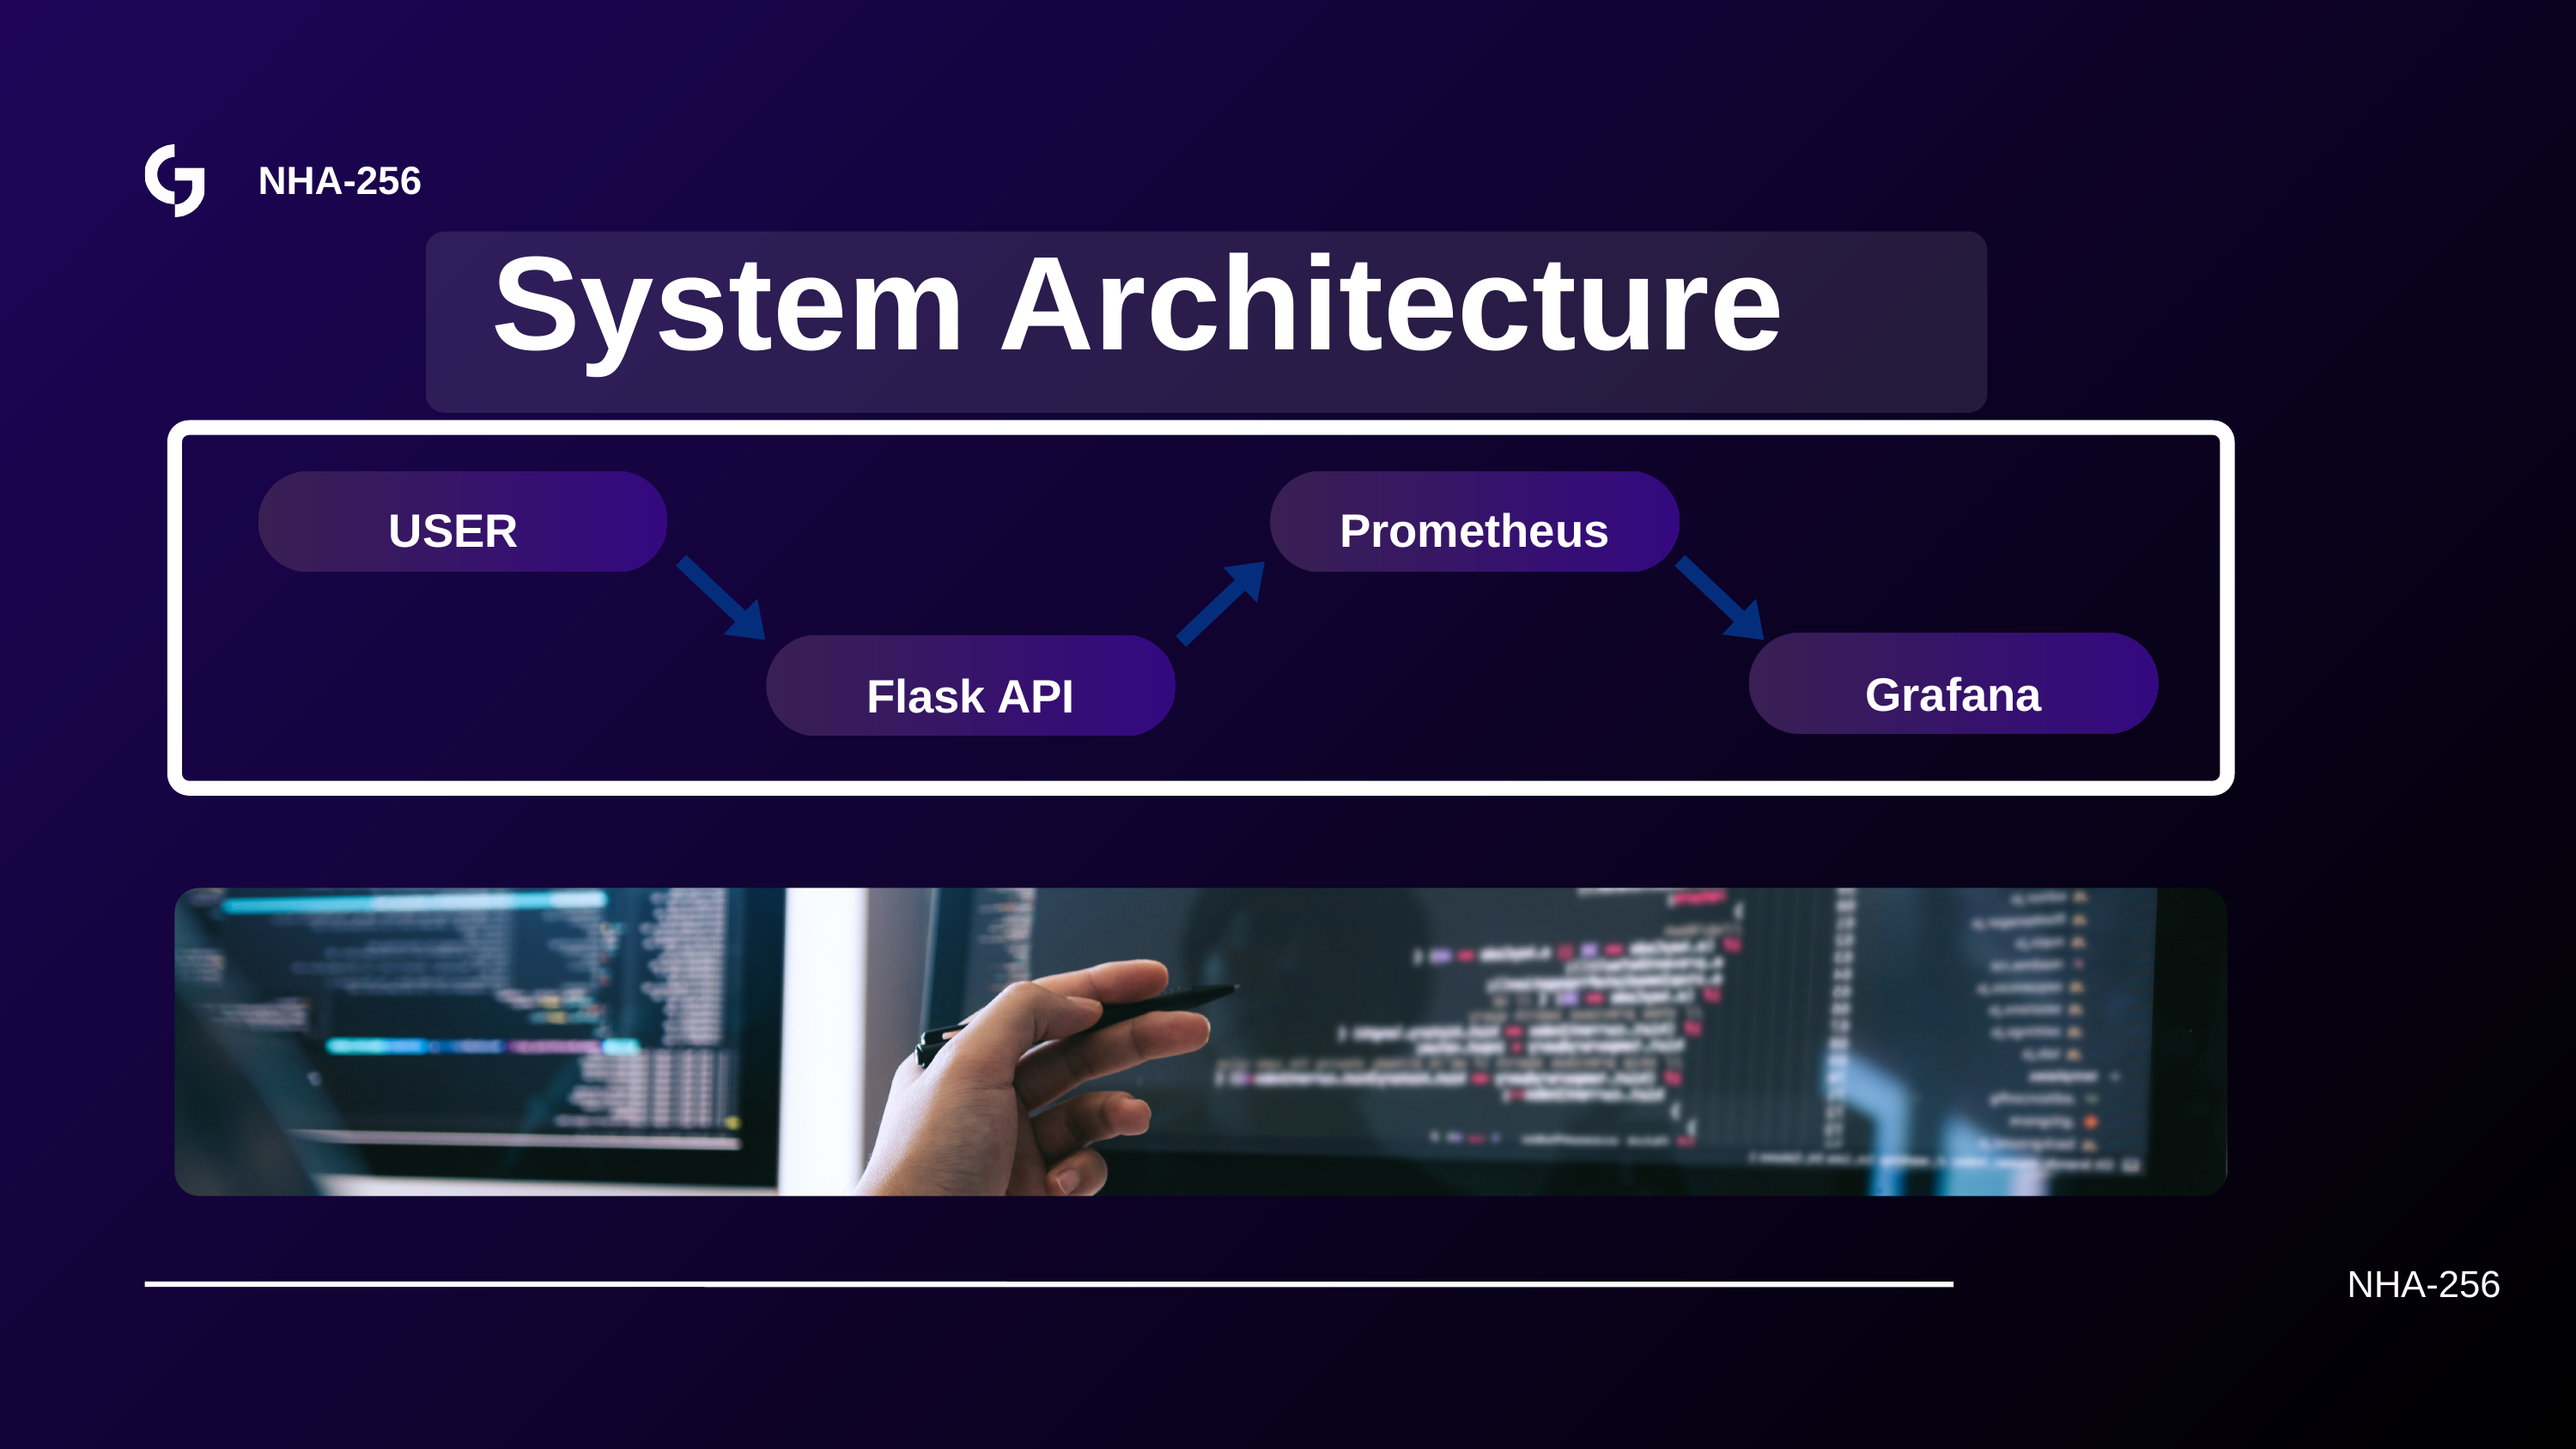

NHA-256

System Architecture

USER
Prometheus

Grafana
Flask API

NHA-256